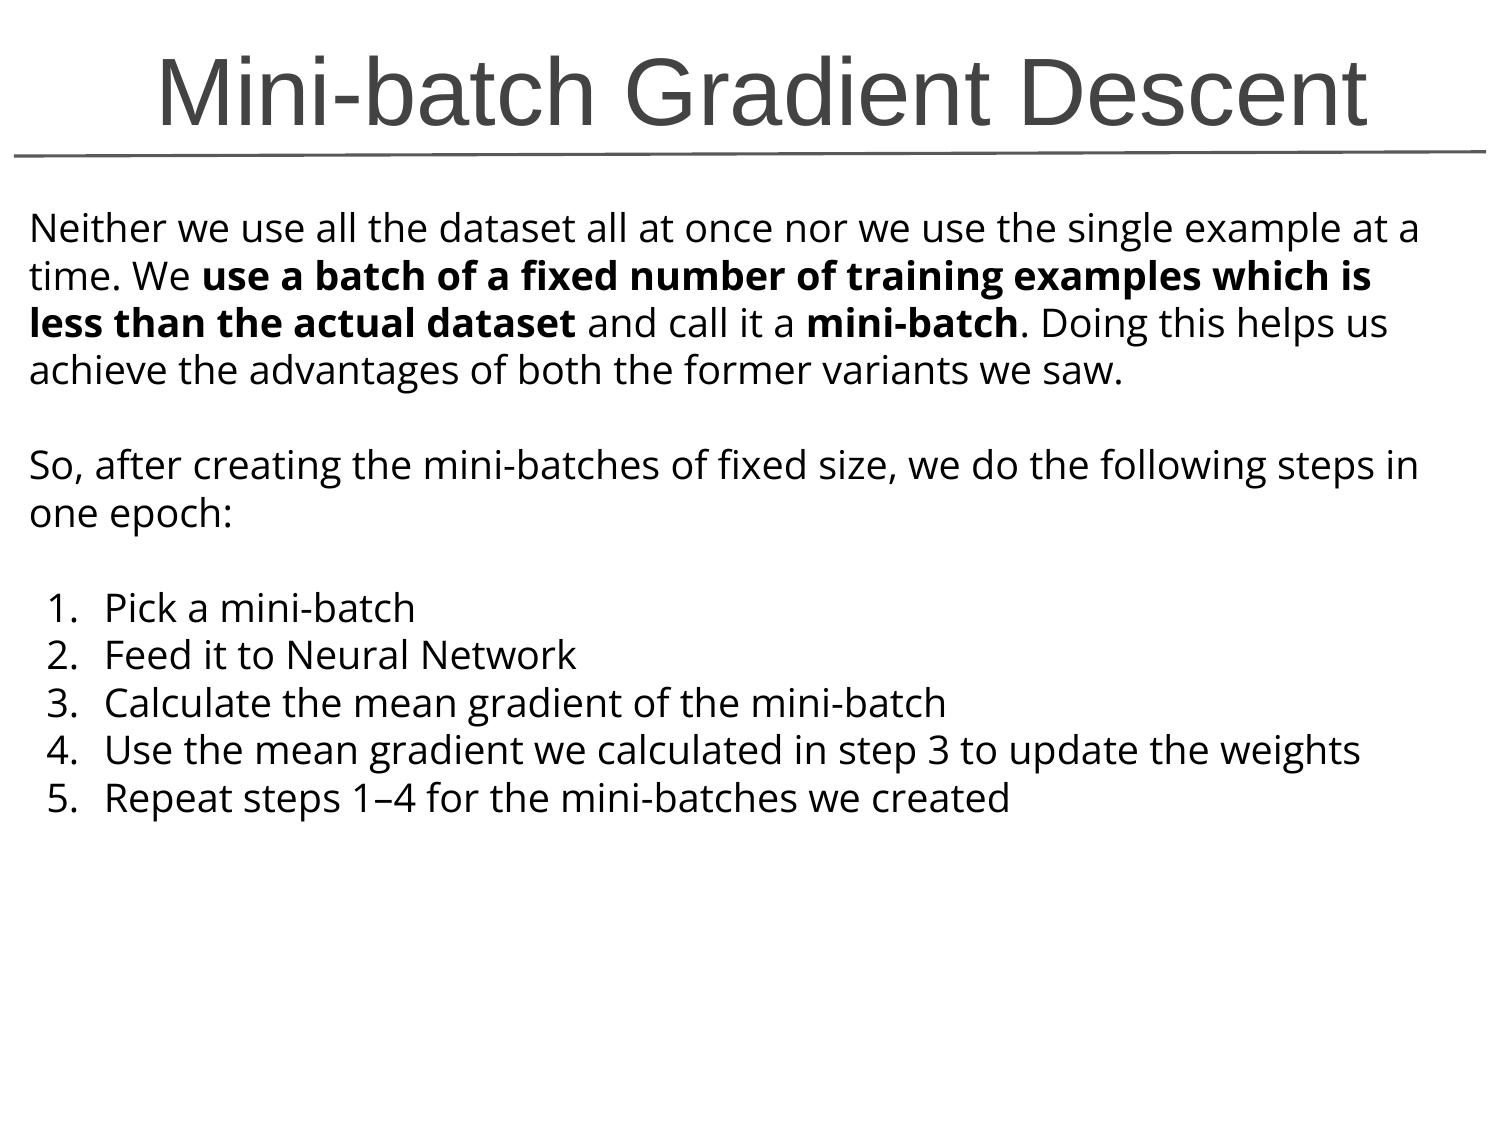

Mini-batch Gradient Descent
Neither we use all the dataset all at once nor we use the single example at a time. We use a batch of a fixed number of training examples which is less than the actual dataset and call it a mini-batch. Doing this helps us achieve the advantages of both the former variants we saw.

So, after creating the mini-batches of fixed size, we do the following steps in one epoch:

Pick a mini-batch
Feed it to Neural Network
Calculate the mean gradient of the mini-batch
Use the mean gradient we calculated in step 3 to update the weights
Repeat steps 1–4 for the mini-batches we created